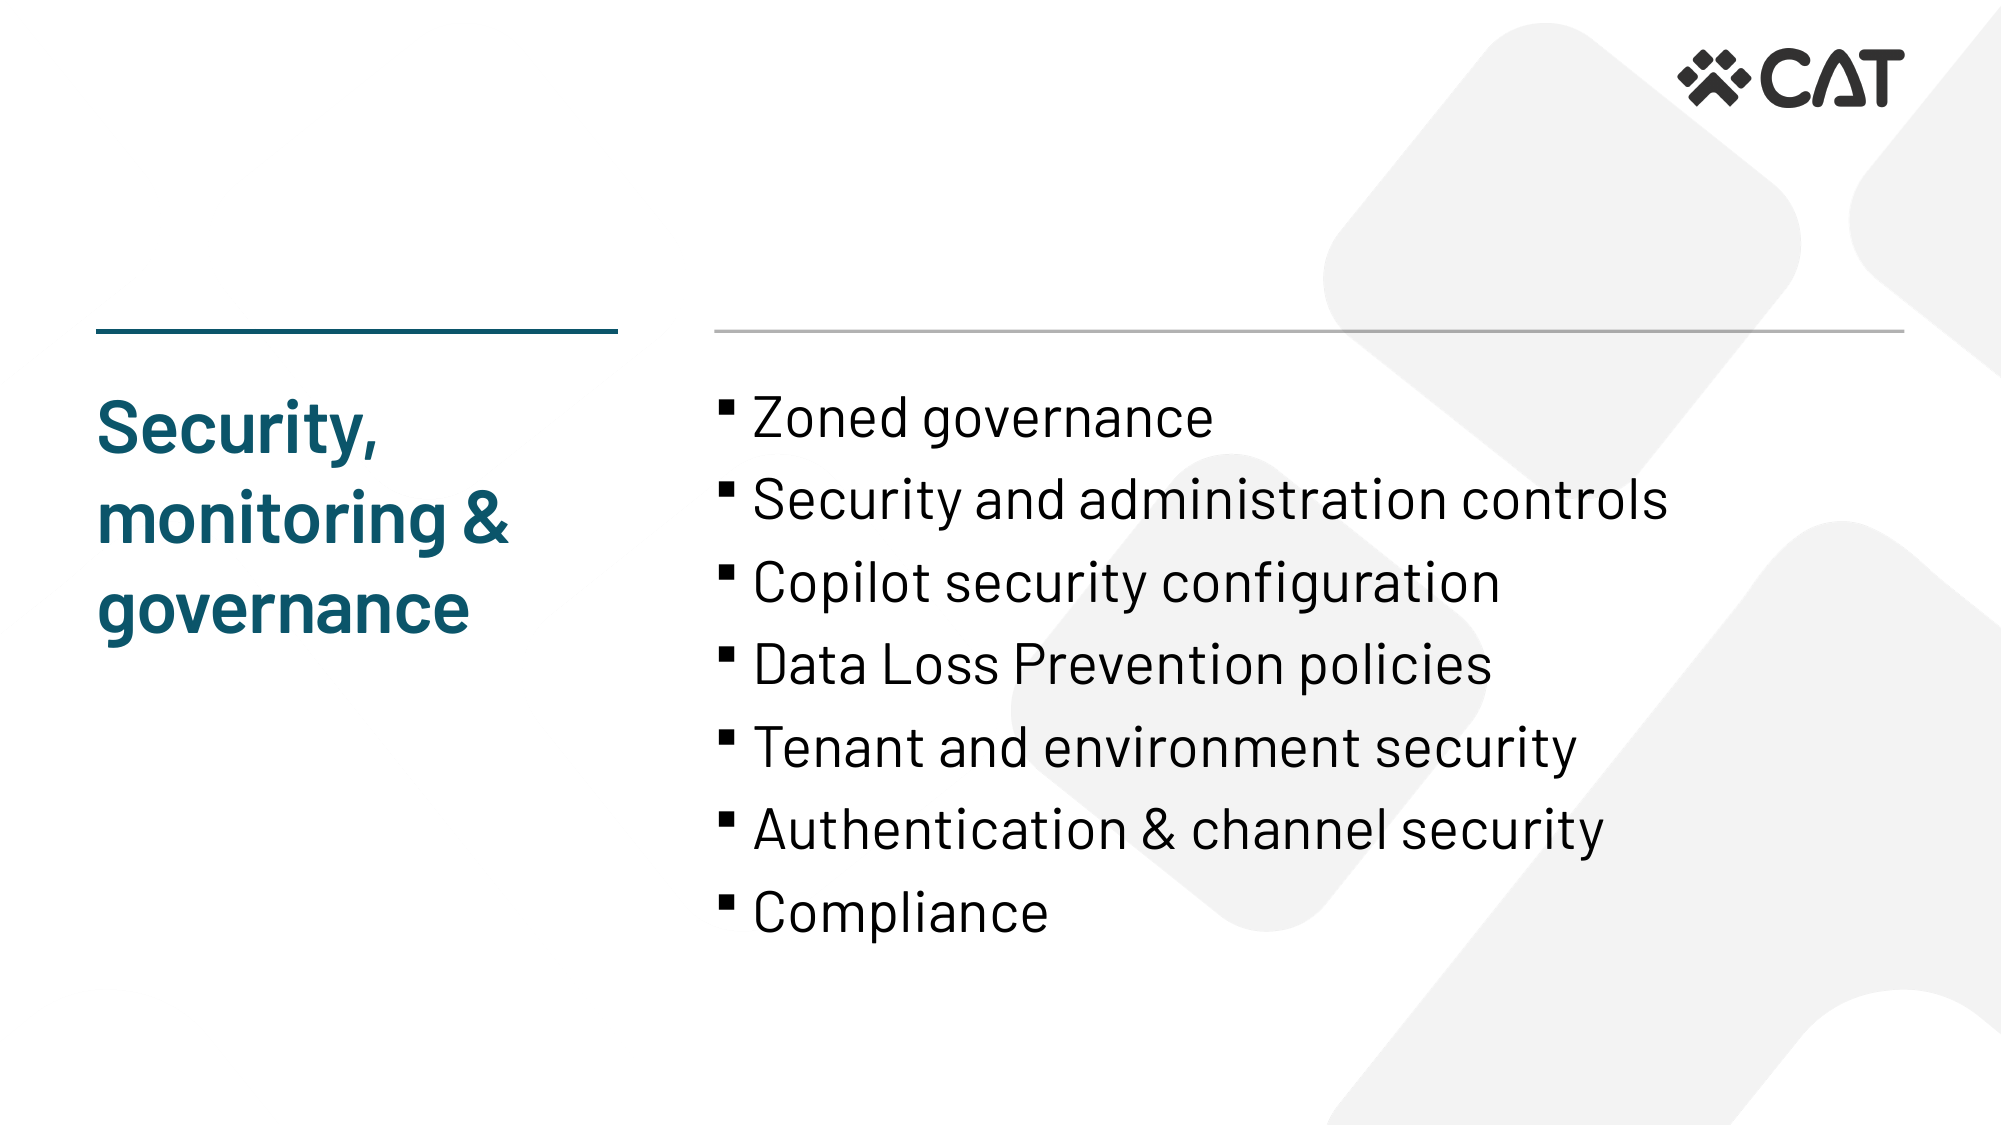

# Security, monitoring & governance
Zoned governance
Security and administration controls
Copilot security configuration
Data Loss Prevention policies
Tenant and environment security
Authentication & channel security
Compliance